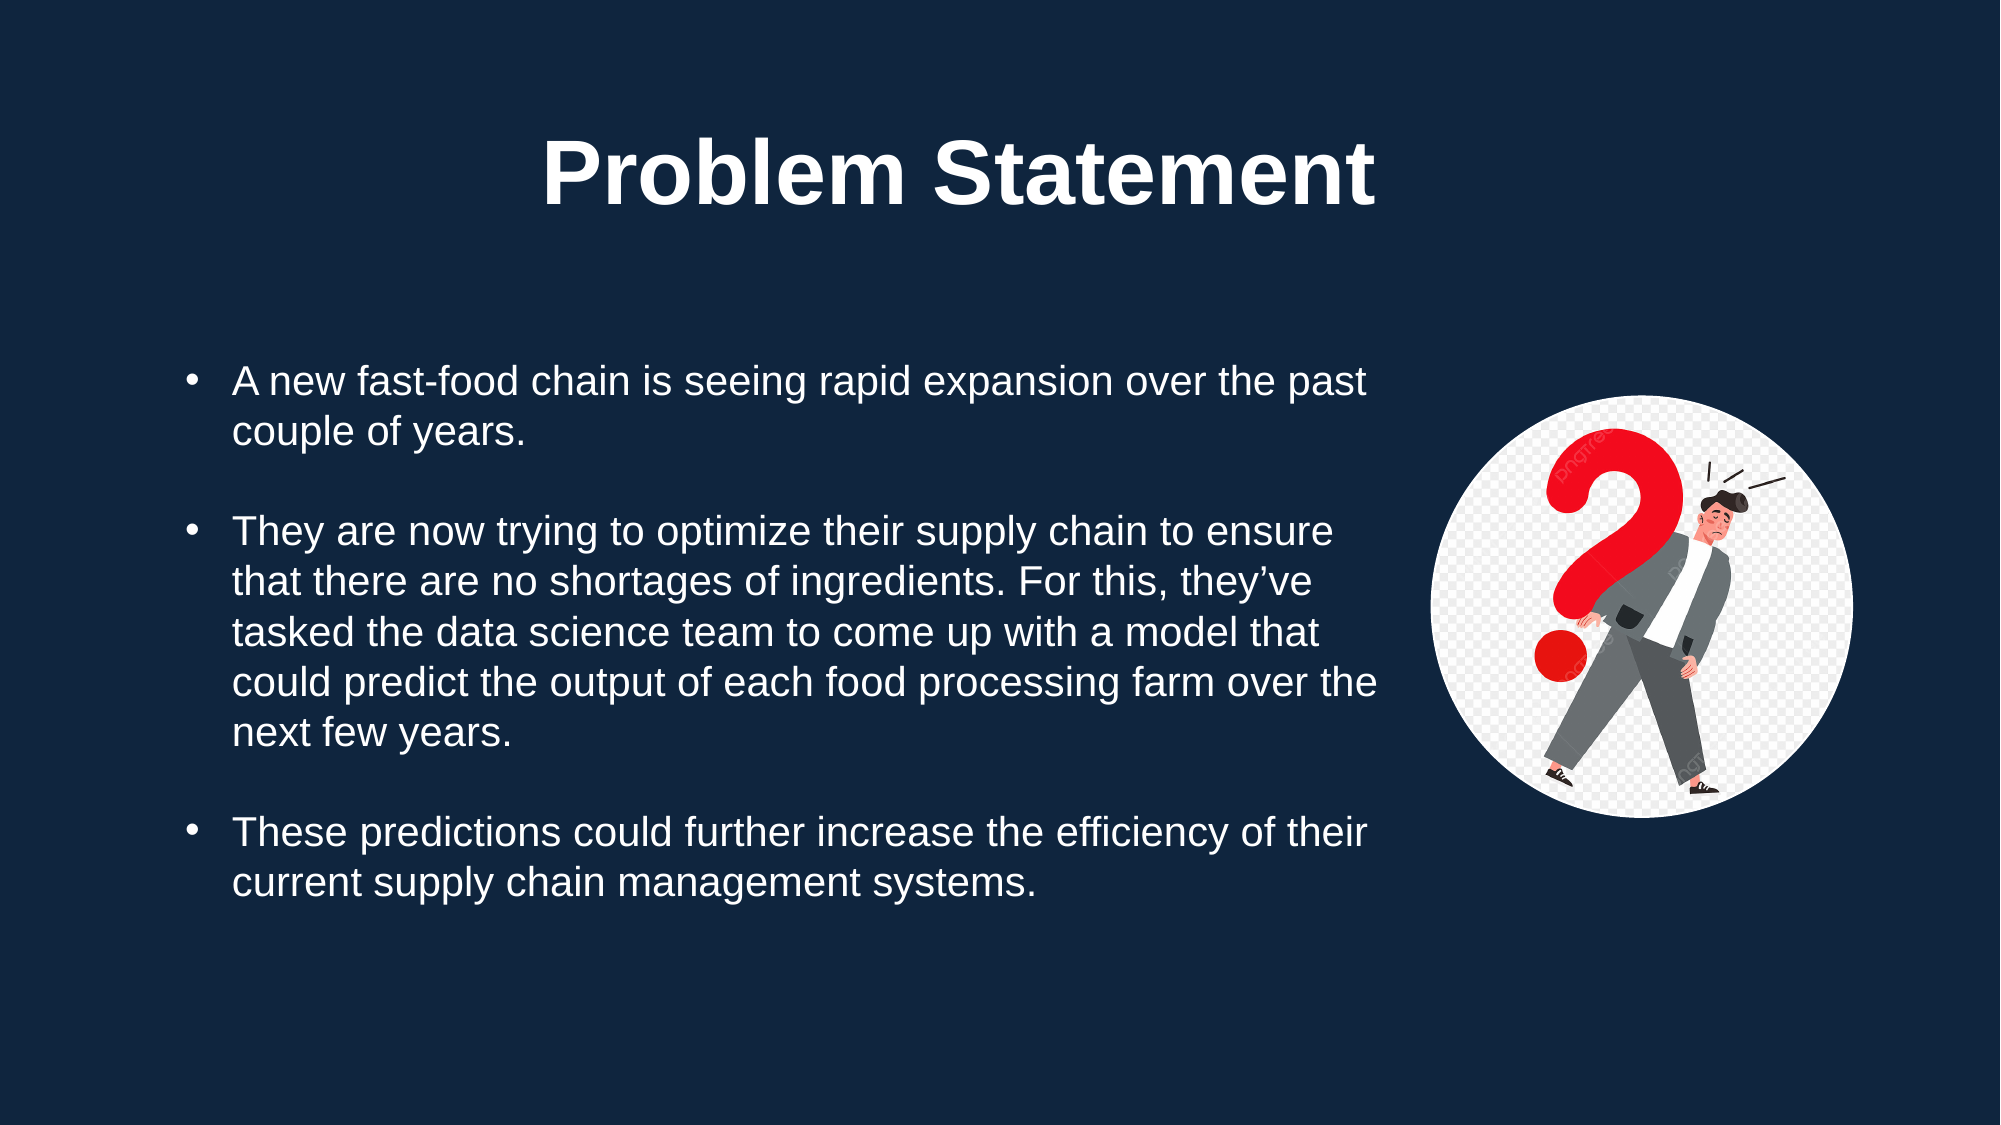

# Problem Statement

A new fast-food chain is seeing rapid expansion over the past couple of years.

They are now trying to optimize their supply chain to ensure that there are no shortages of ingredients. For this, they’ve tasked the data science team to come up with a model that could predict the output of each food processing farm over the next few years.

These predictions could further increase the efficiency of their current supply chain management systems.